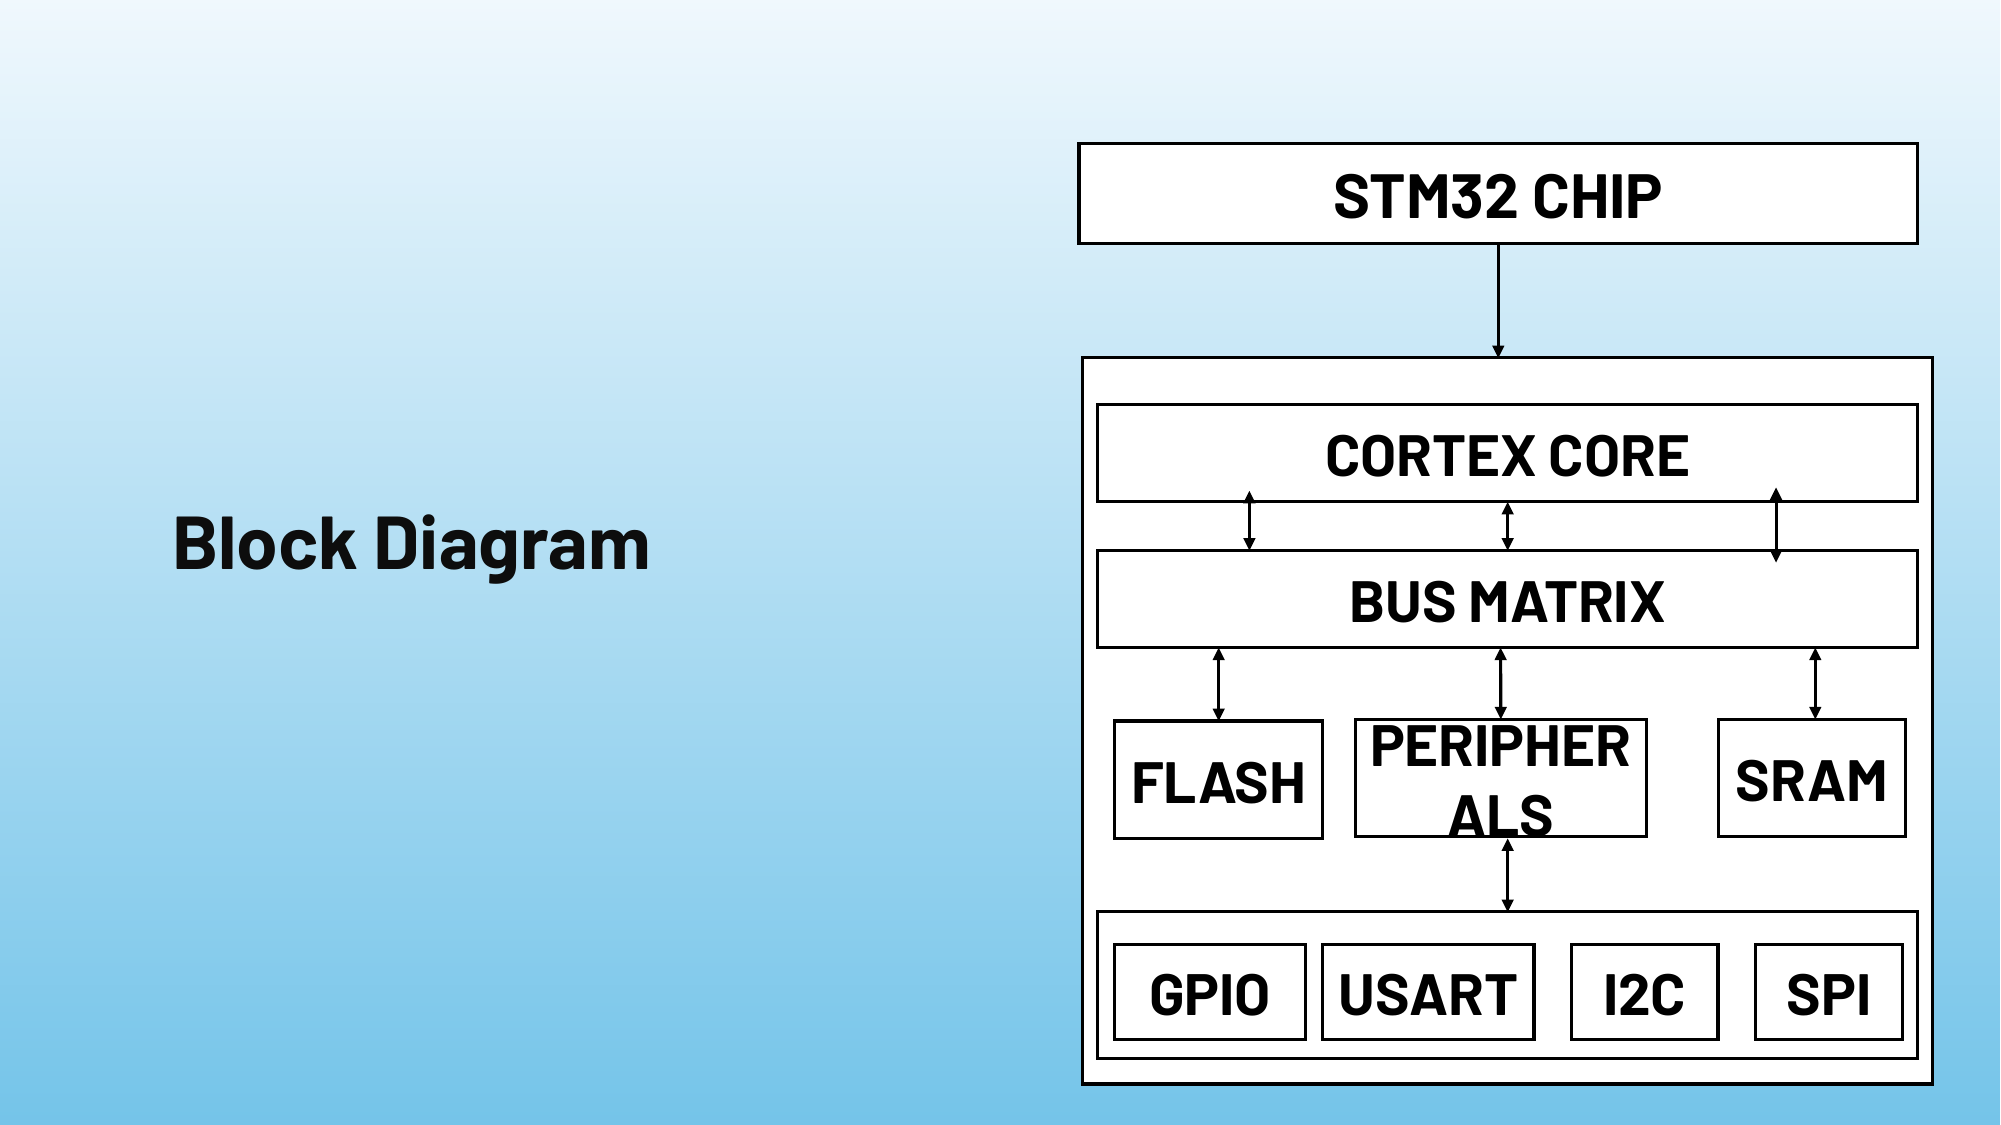

# Block Diagram
STM32 CHIP

CORTEX CORE
BUS MATRIX
SRAM
PERIPHERALS
FLASH

USART
GPIO
I2C
SPI